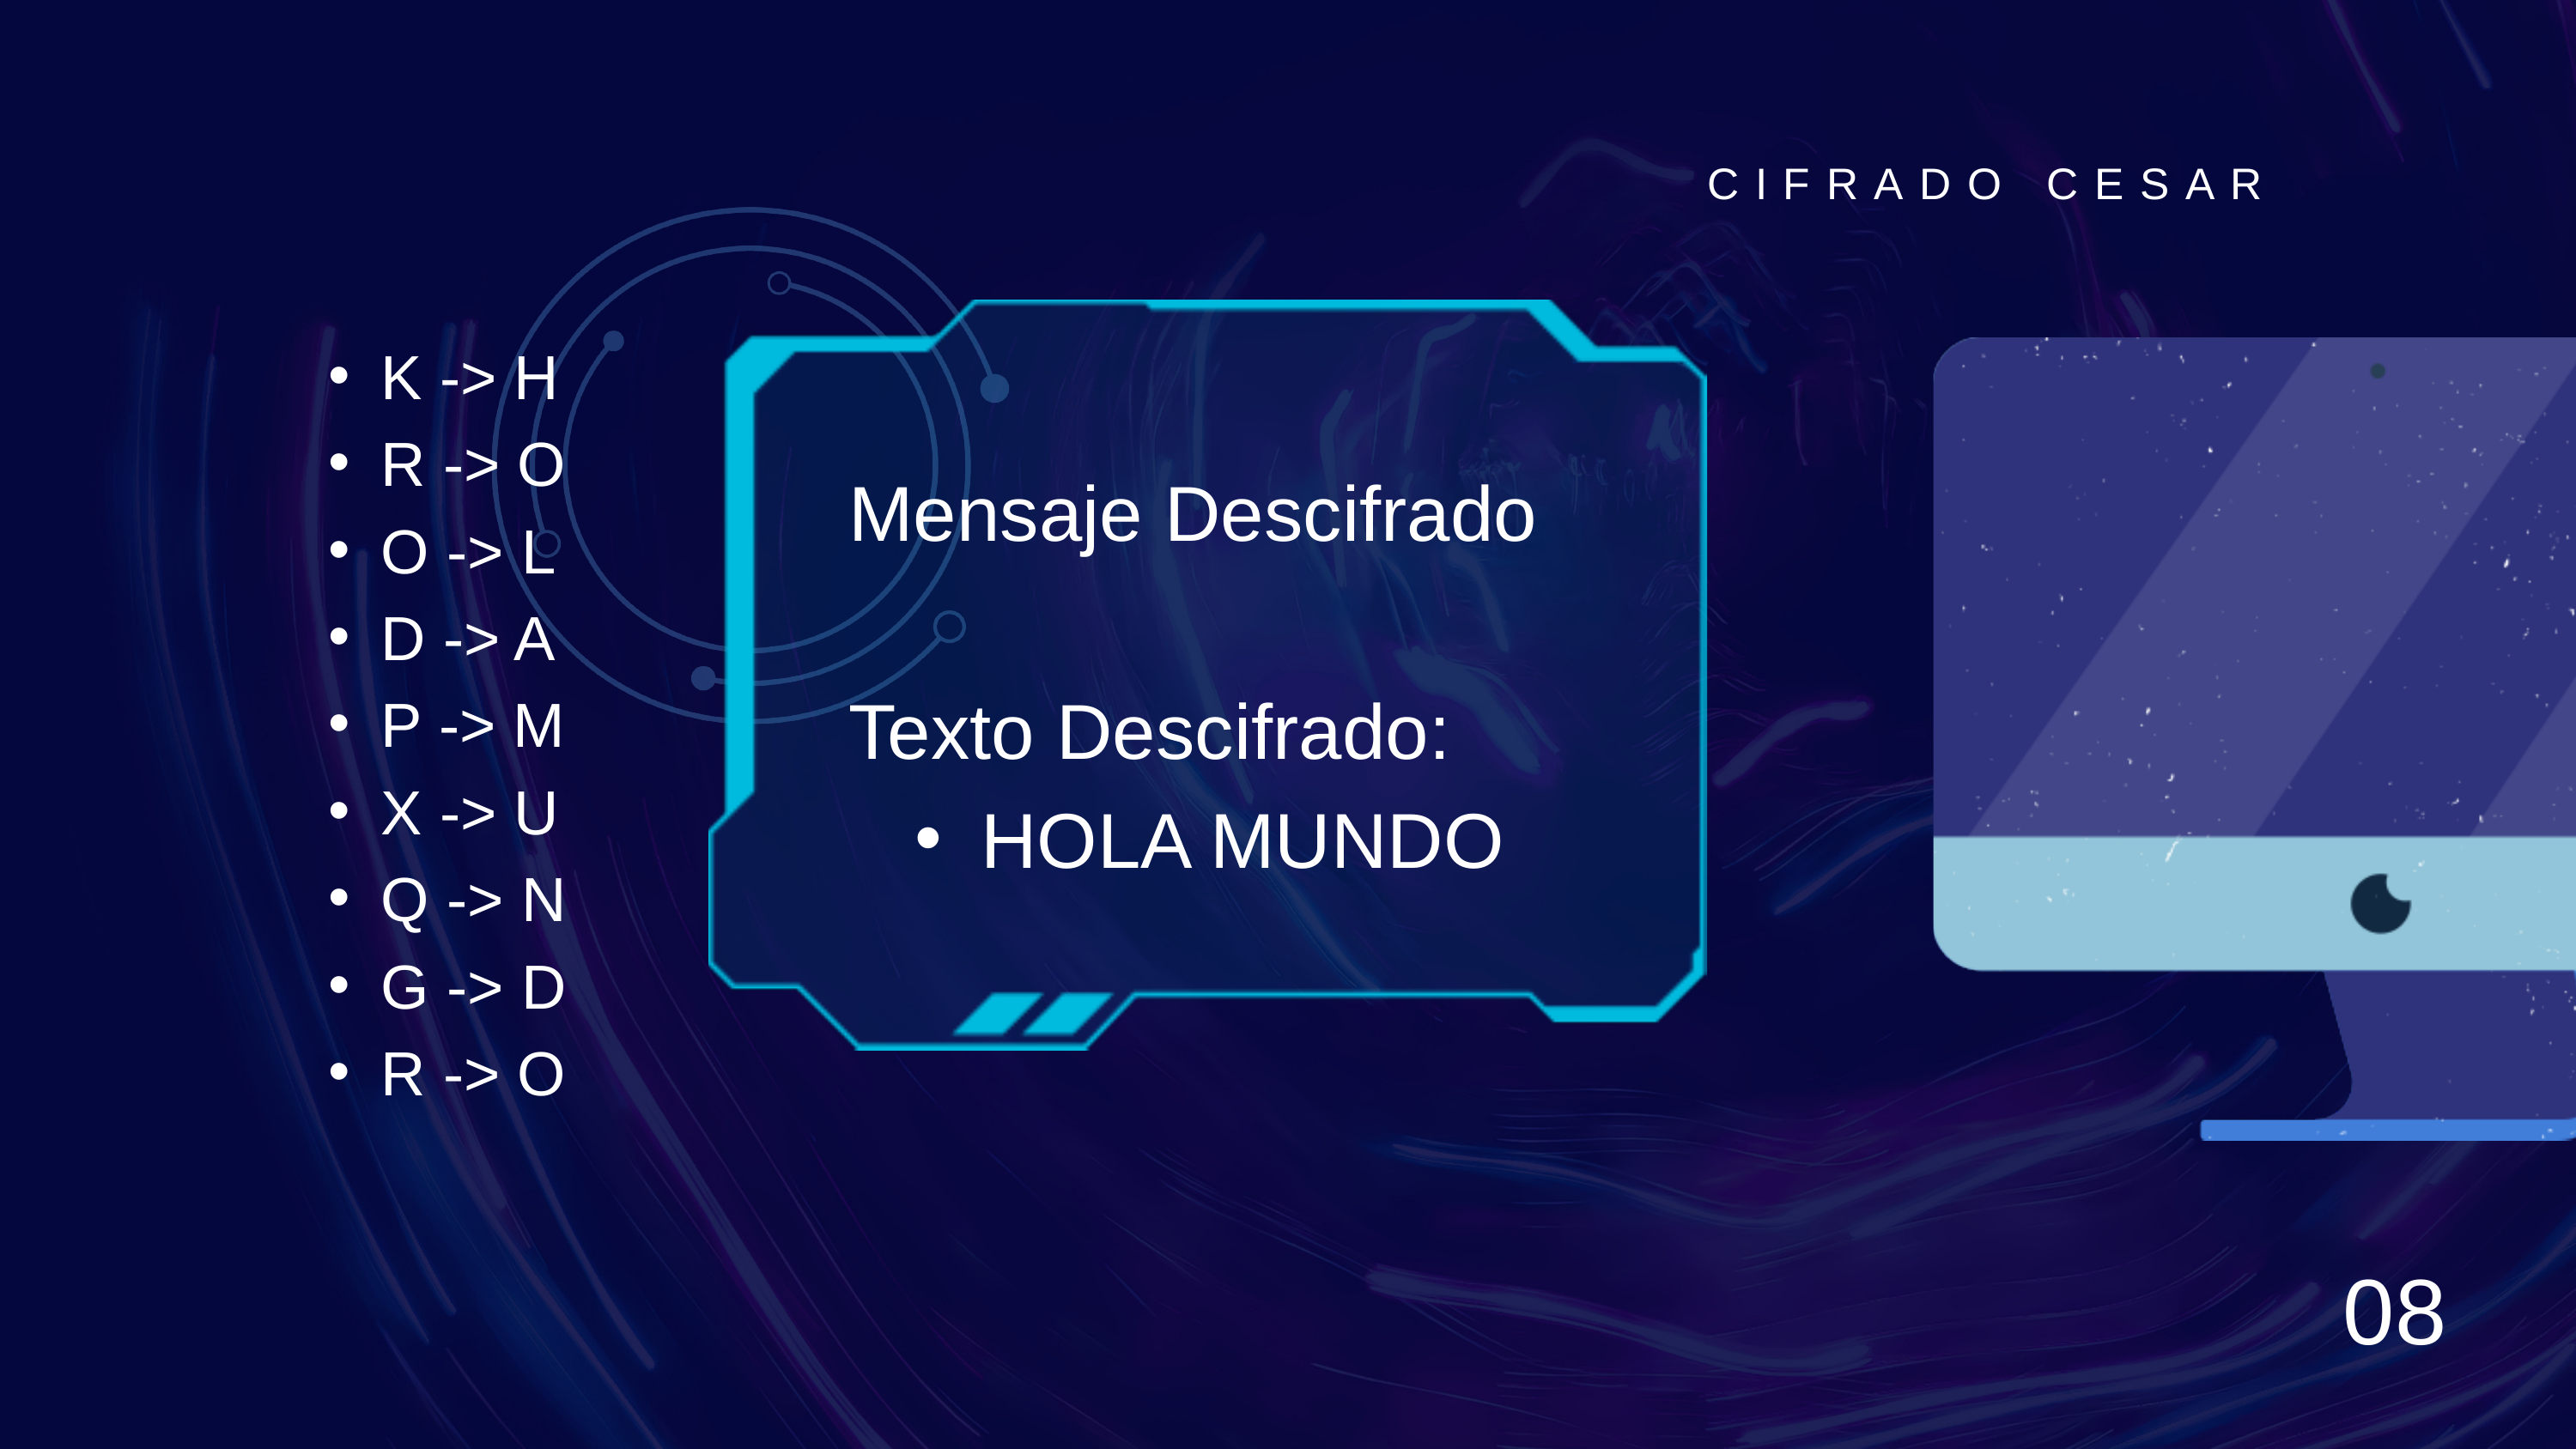

CIFRADO CESAR

K -> H
R -> O
O -> L
D -> A
P -> M
X -> U
Q -> N
G -> D
R -> O

Mensaje Descifrado

Texto Descifrado:
HOLA MUNDO
08